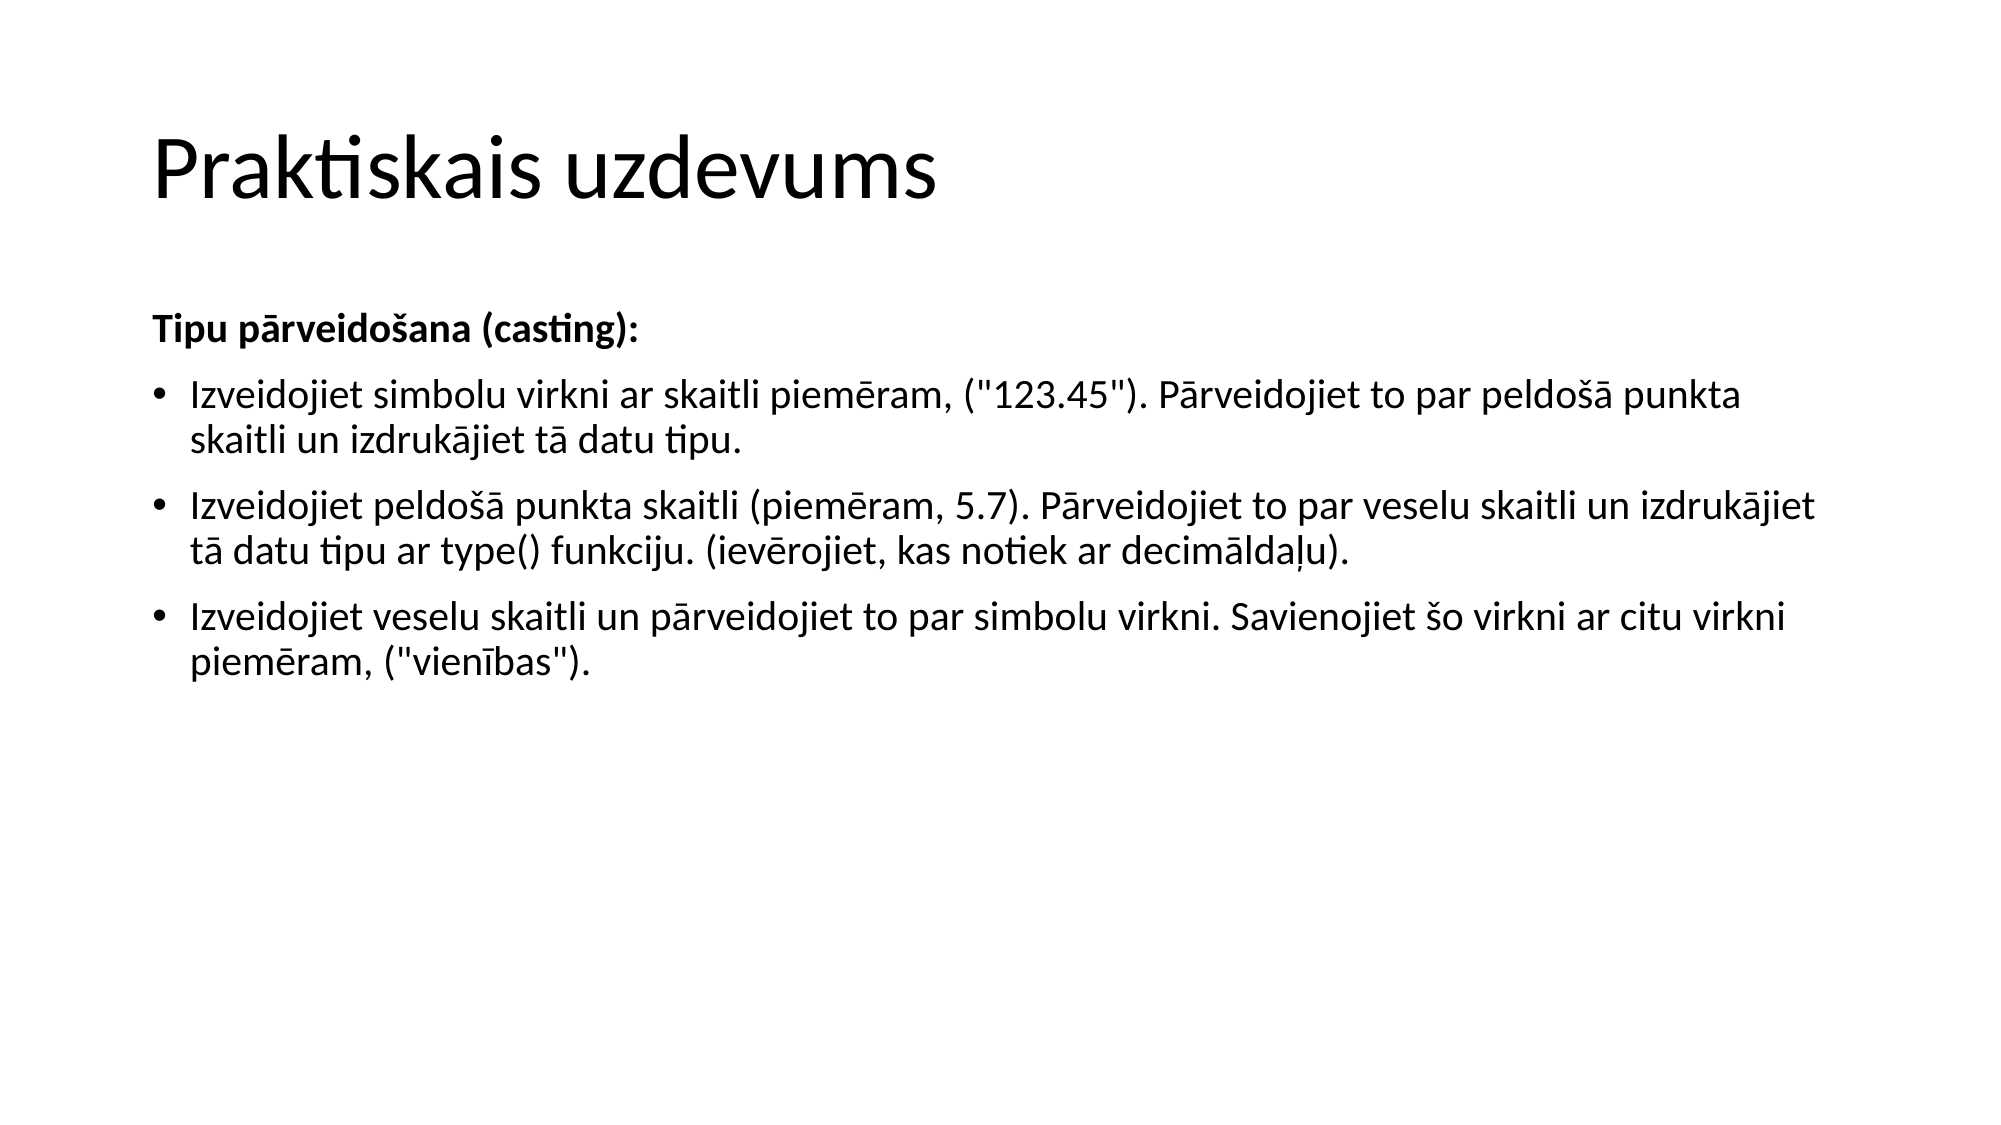

# Praktiskais uzdevums
Tipu pārveidošana (casting):
Izveidojiet simbolu virkni ar skaitli piemēram, ("123.45"). Pārveidojiet to par peldošā punkta skaitli un izdrukājiet tā datu tipu.
Izveidojiet peldošā punkta skaitli (piemēram, 5.7). Pārveidojiet to par veselu skaitli un izdrukājiet tā datu tipu ar type() funkciju. (ievērojiet, kas notiek ar decimāldaļu).
Izveidojiet veselu skaitli un pārveidojiet to par simbolu virkni. Savienojiet šo virkni ar citu virkni piemēram, ("vienības").